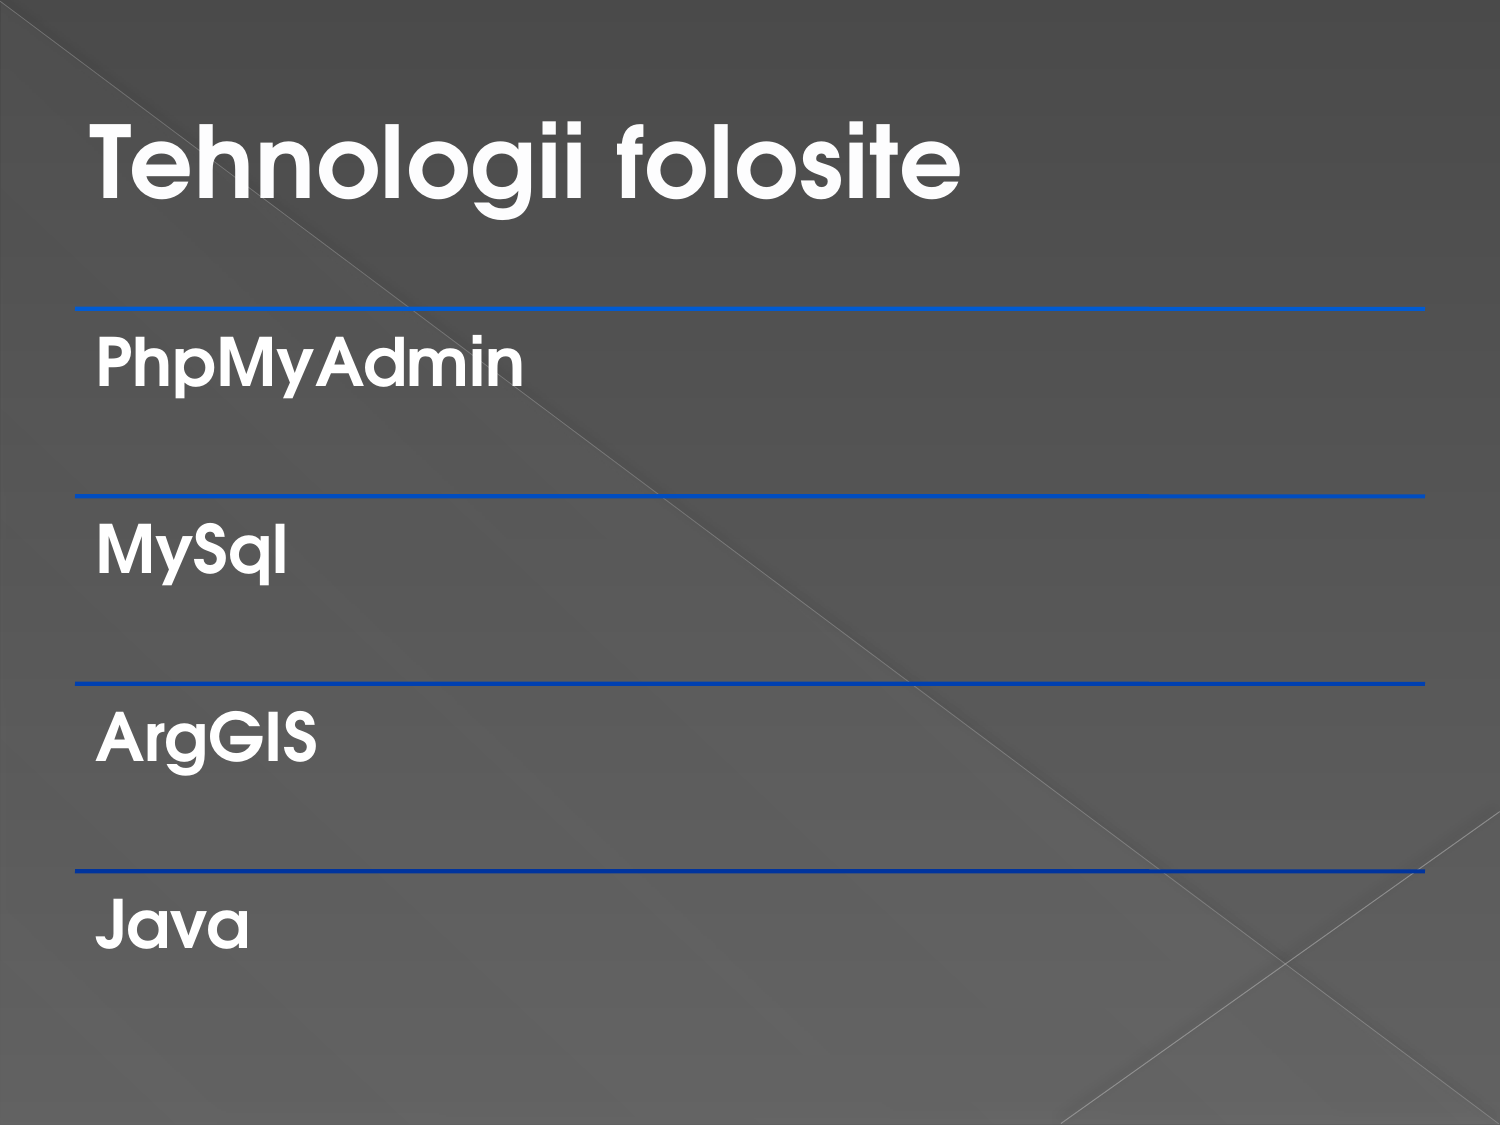

# Tehnologii folosite
PhpMyAdmin
MySql
ArgGIS
Java